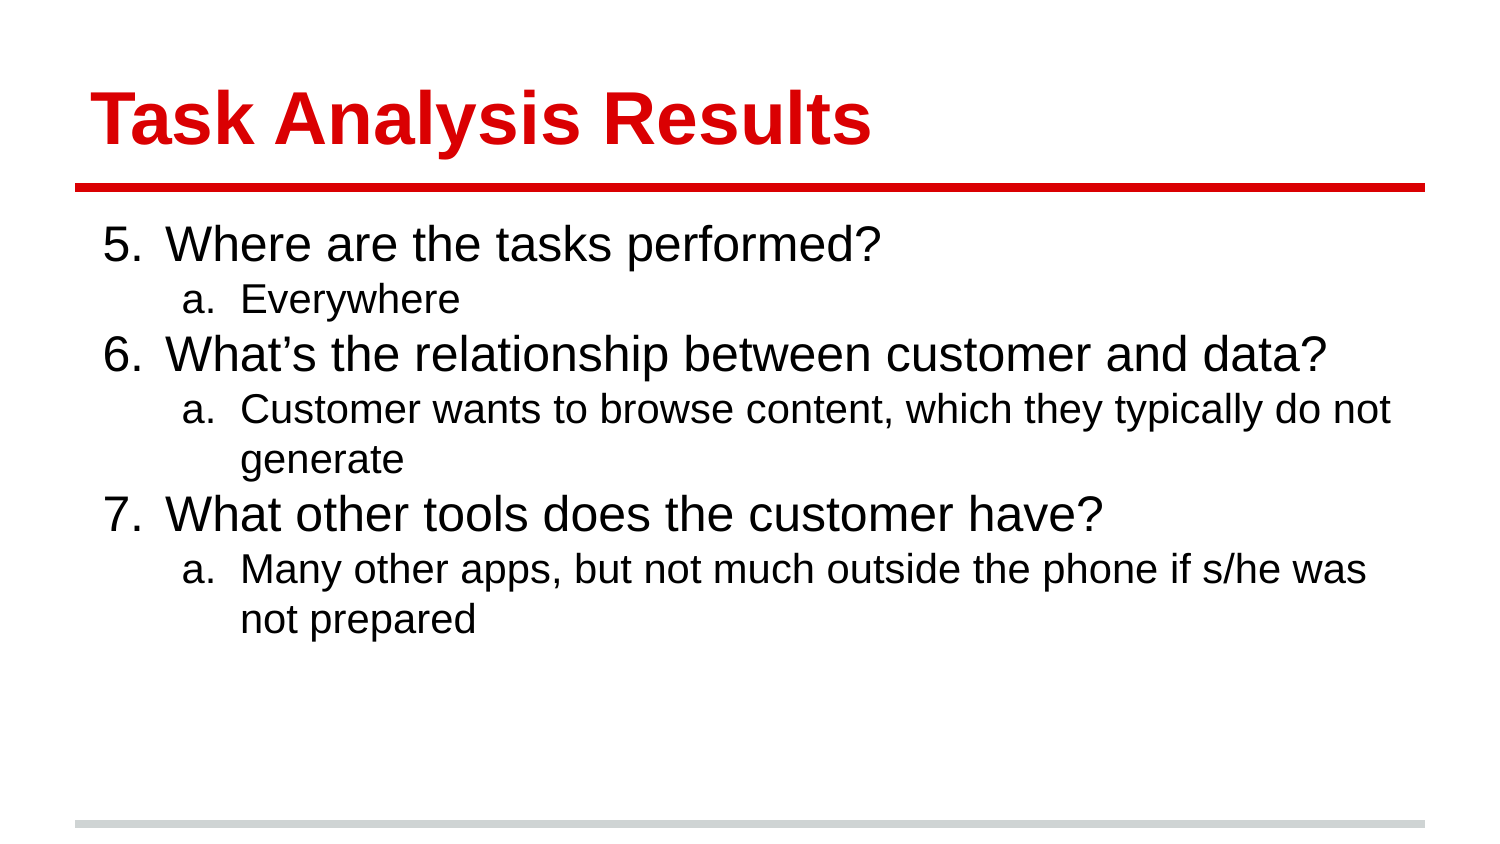

# Task Analysis Results
Where are the tasks performed?
Everywhere
What’s the relationship between customer and data?
Customer wants to browse content, which they typically do not generate
What other tools does the customer have?
Many other apps, but not much outside the phone if s/he was not prepared